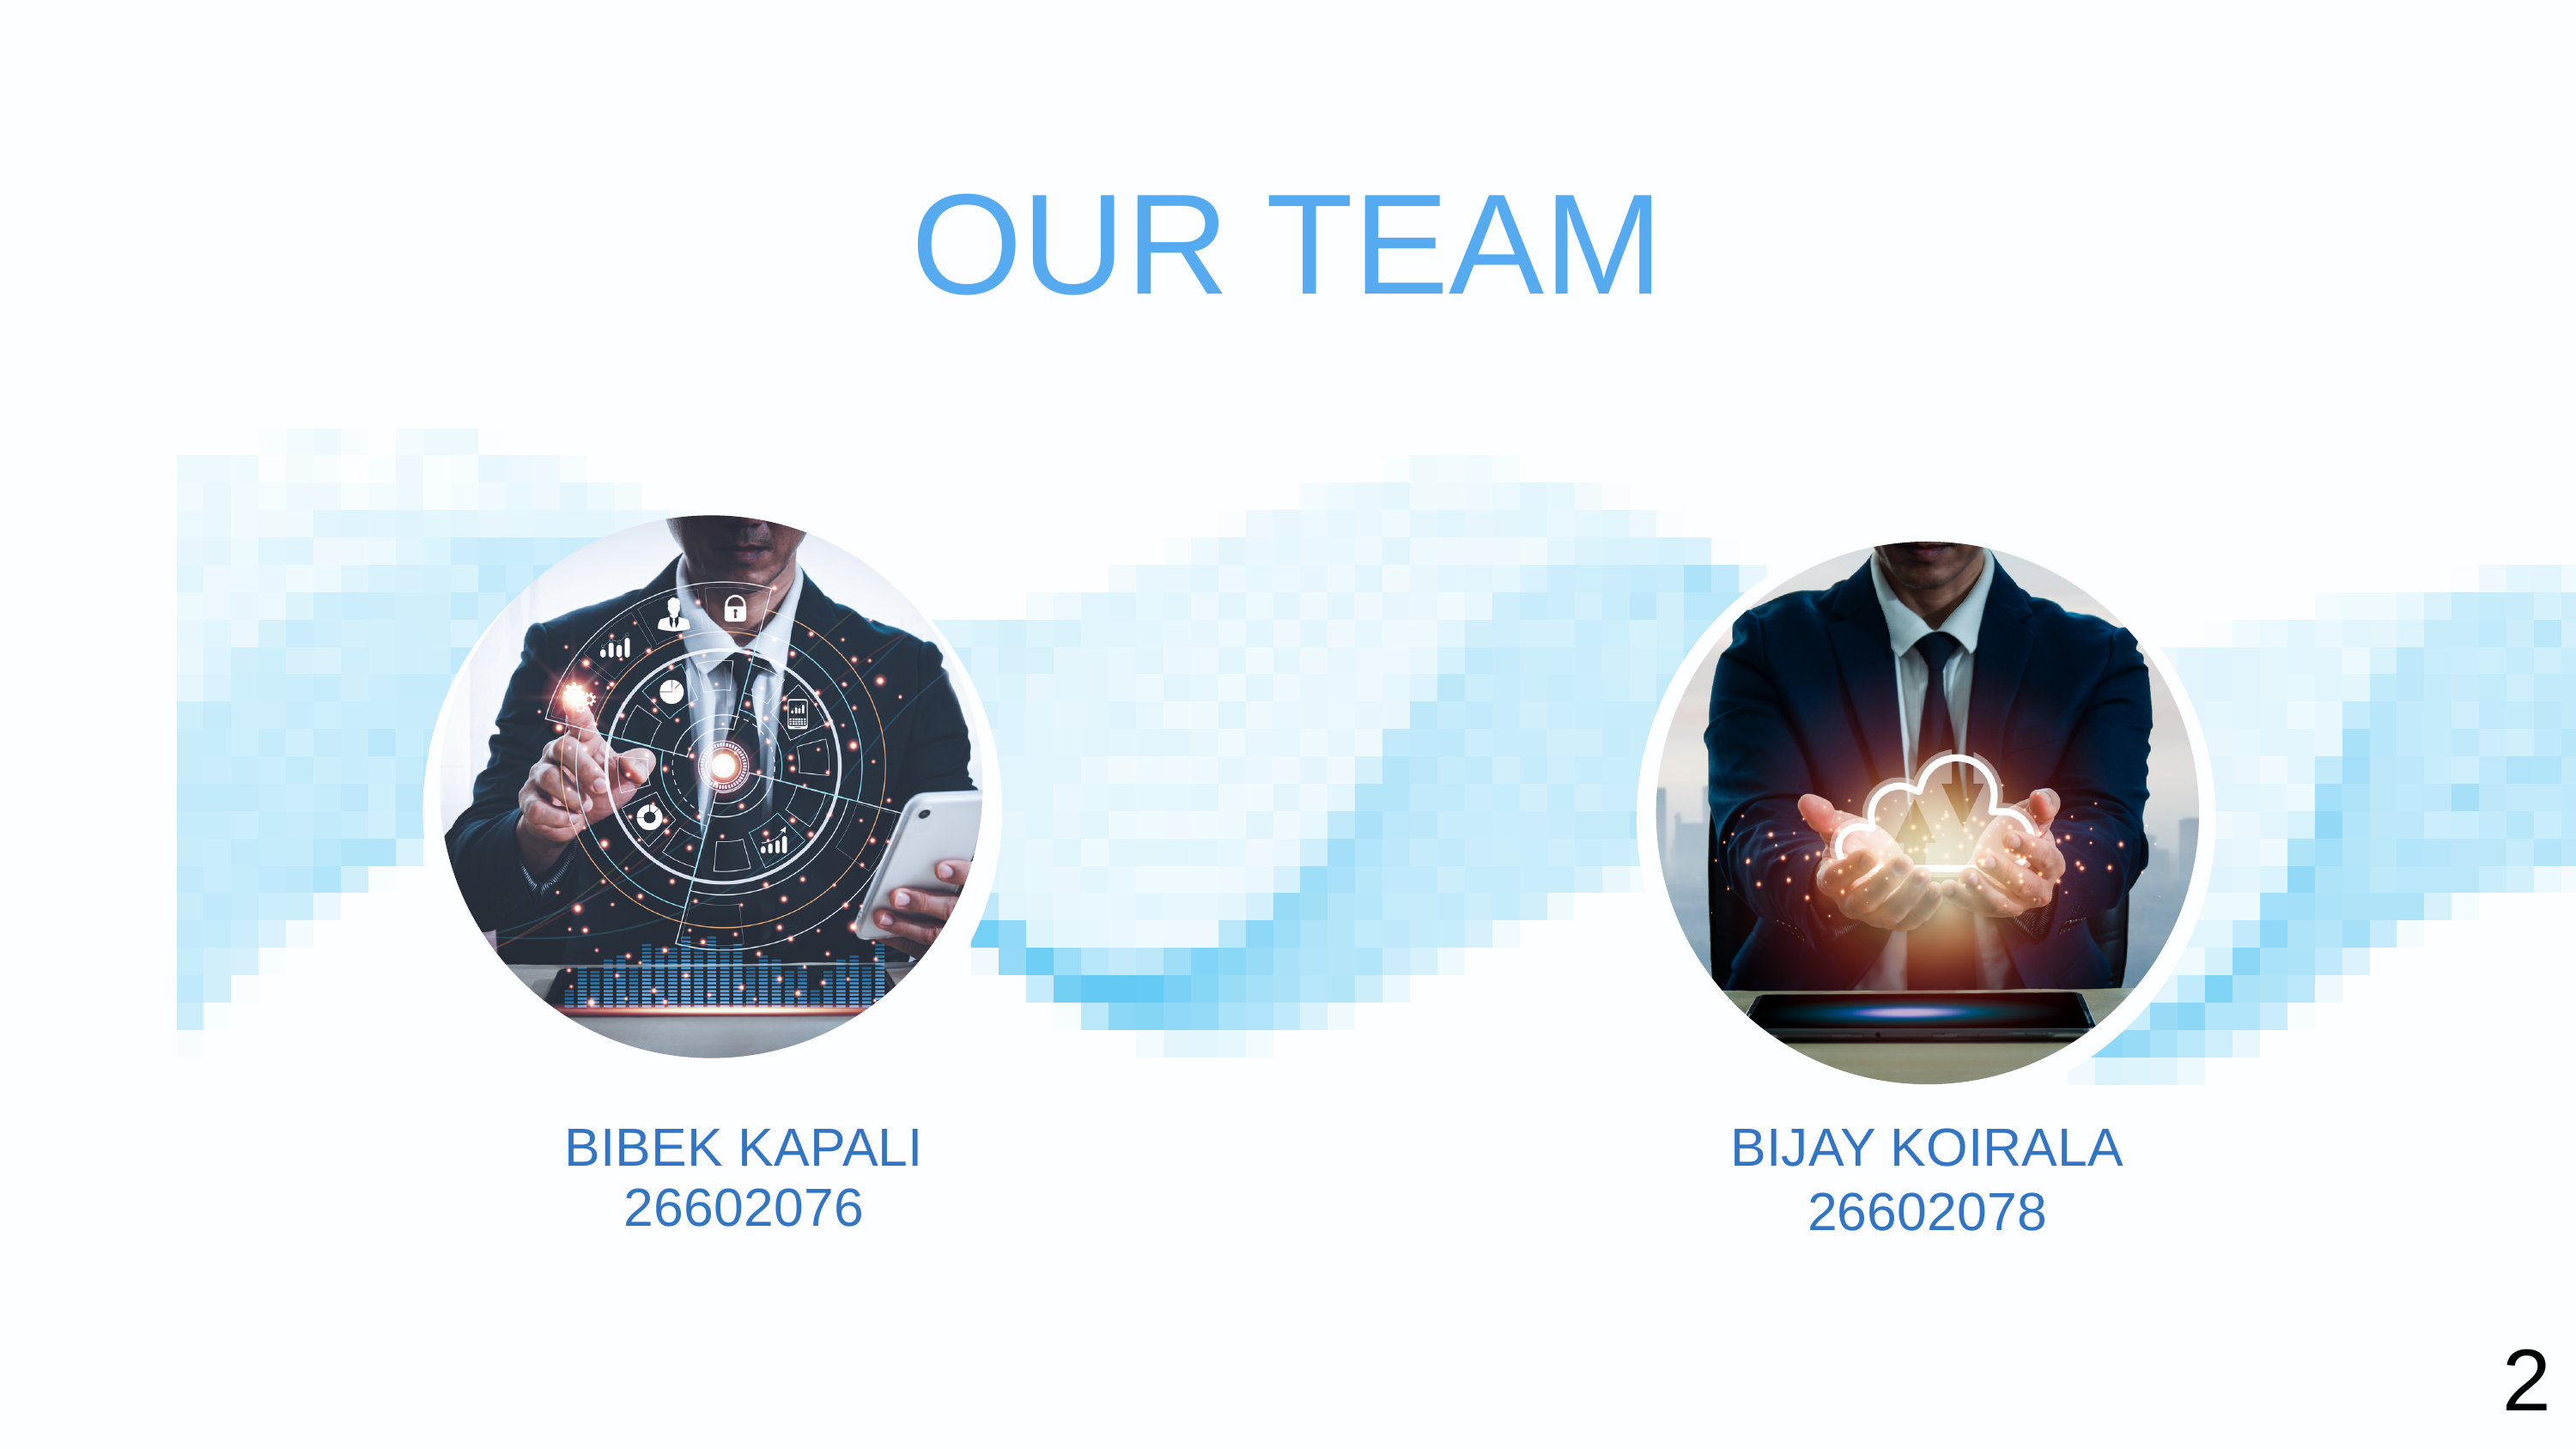

OUR TEAM

BIBEK KAPALI
BIJAY KOIRALA
26602078
26602076
2